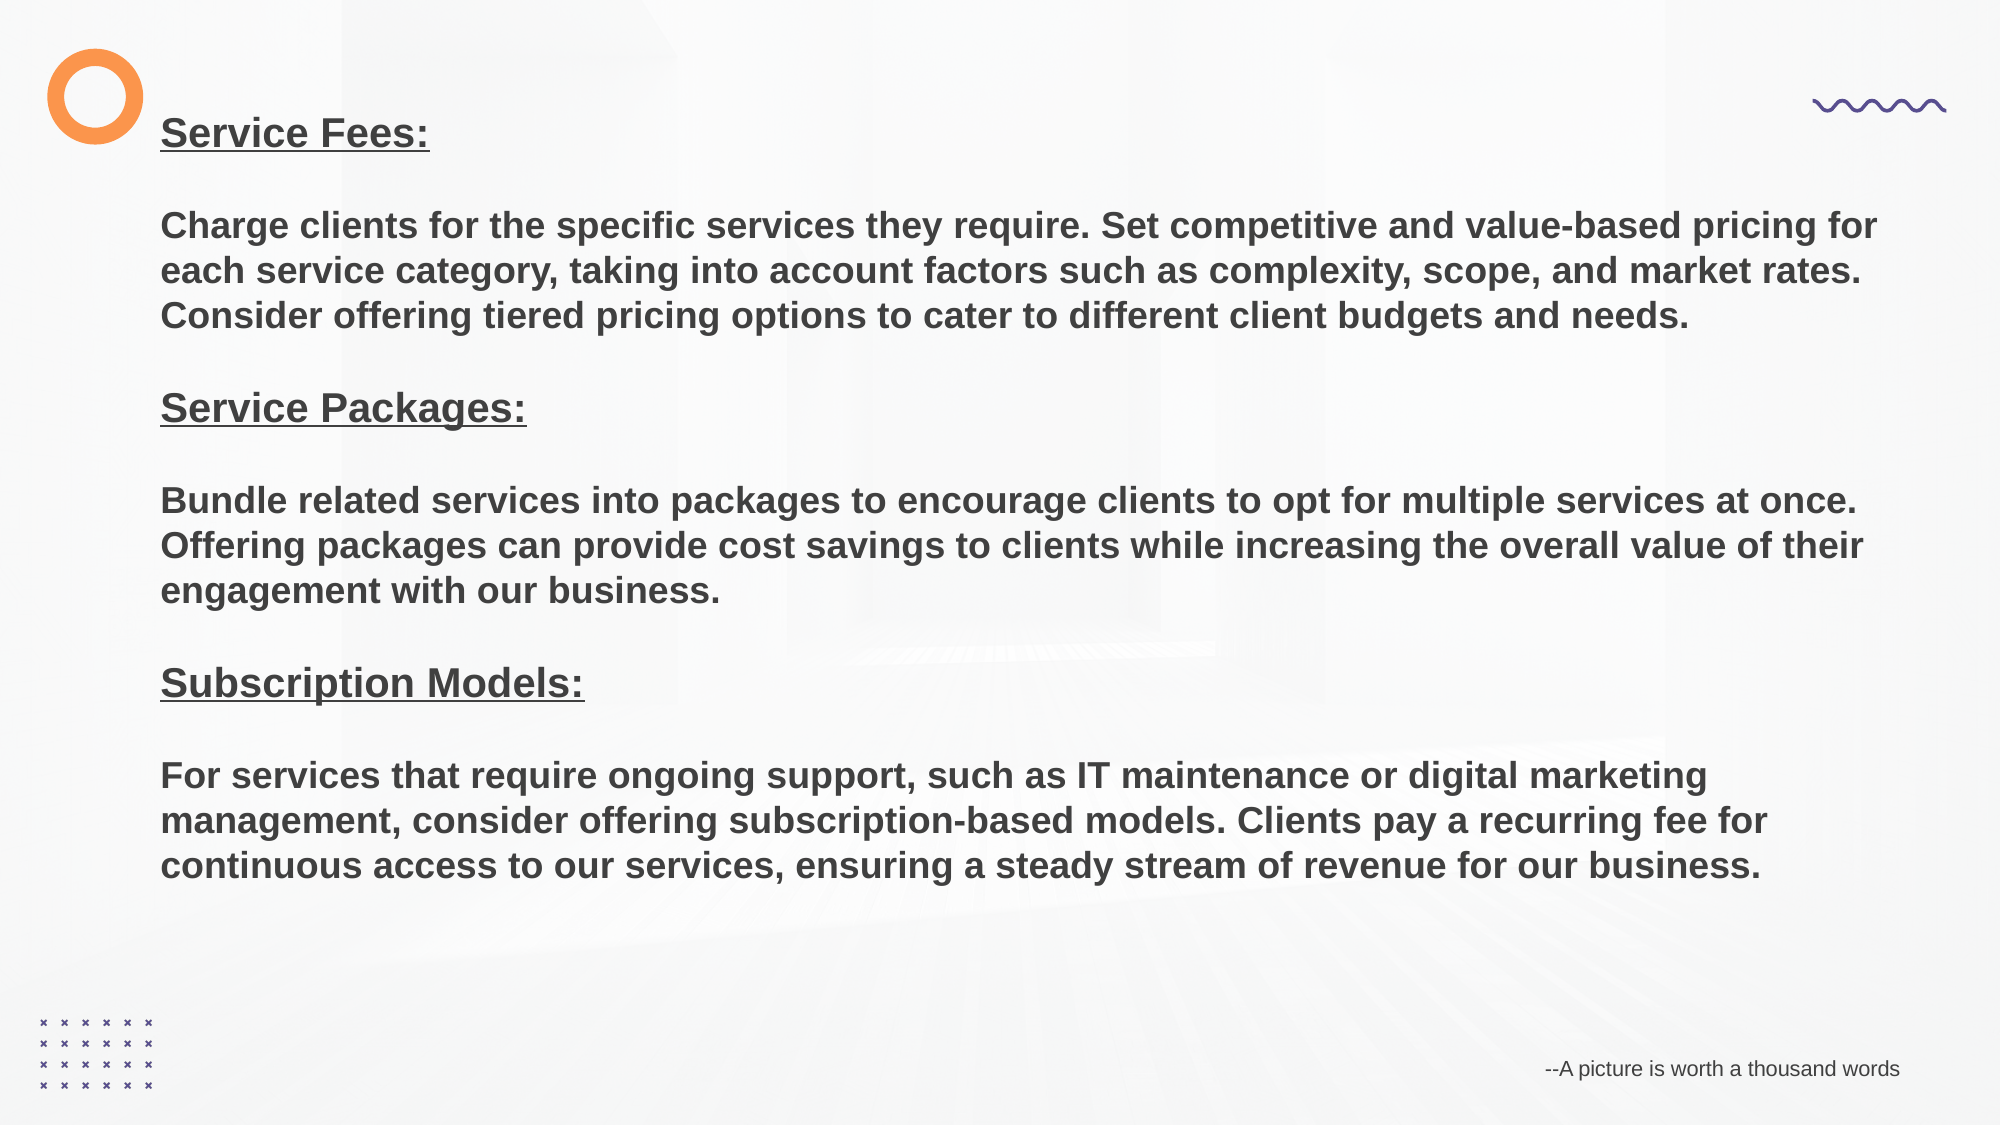

Service Fees:

Charge clients for the specific services they require. Set competitive and value-based pricing for each service category, taking into account factors such as complexity, scope, and market rates. Consider offering tiered pricing options to cater to different client budgets and needs.

Service Packages:

Bundle related services into packages to encourage clients to opt for multiple services at once. Offering packages can provide cost savings to clients while increasing the overall value of their engagement with our business.

Subscription Models:

For services that require ongoing support, such as IT maintenance or digital marketing management, consider offering subscription-based models. Clients pay a recurring fee for continuous access to our services, ensuring a steady stream of revenue for our business.